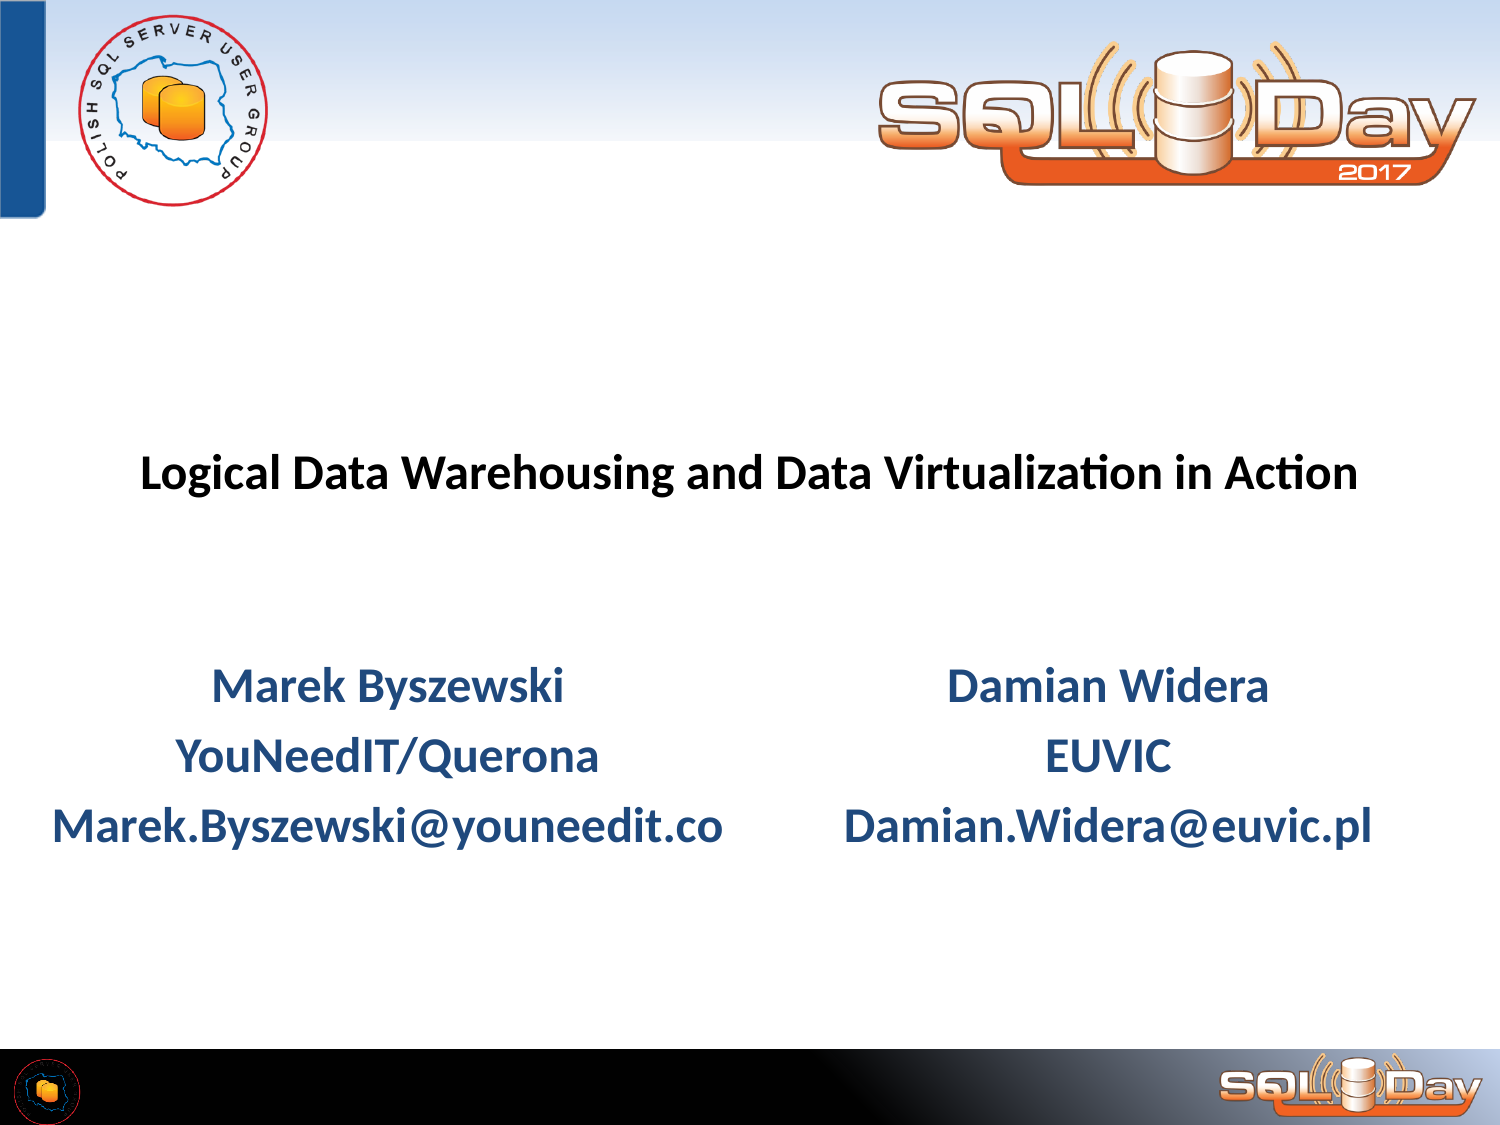

# Logical Data Warehousing and Data Virtualization in Action
Marek Byszewski
YouNeedIT/Querona
Marek.Byszewski@youneedit.co
Damian Widera
EUVIC
Damian.Widera@euvic.pl